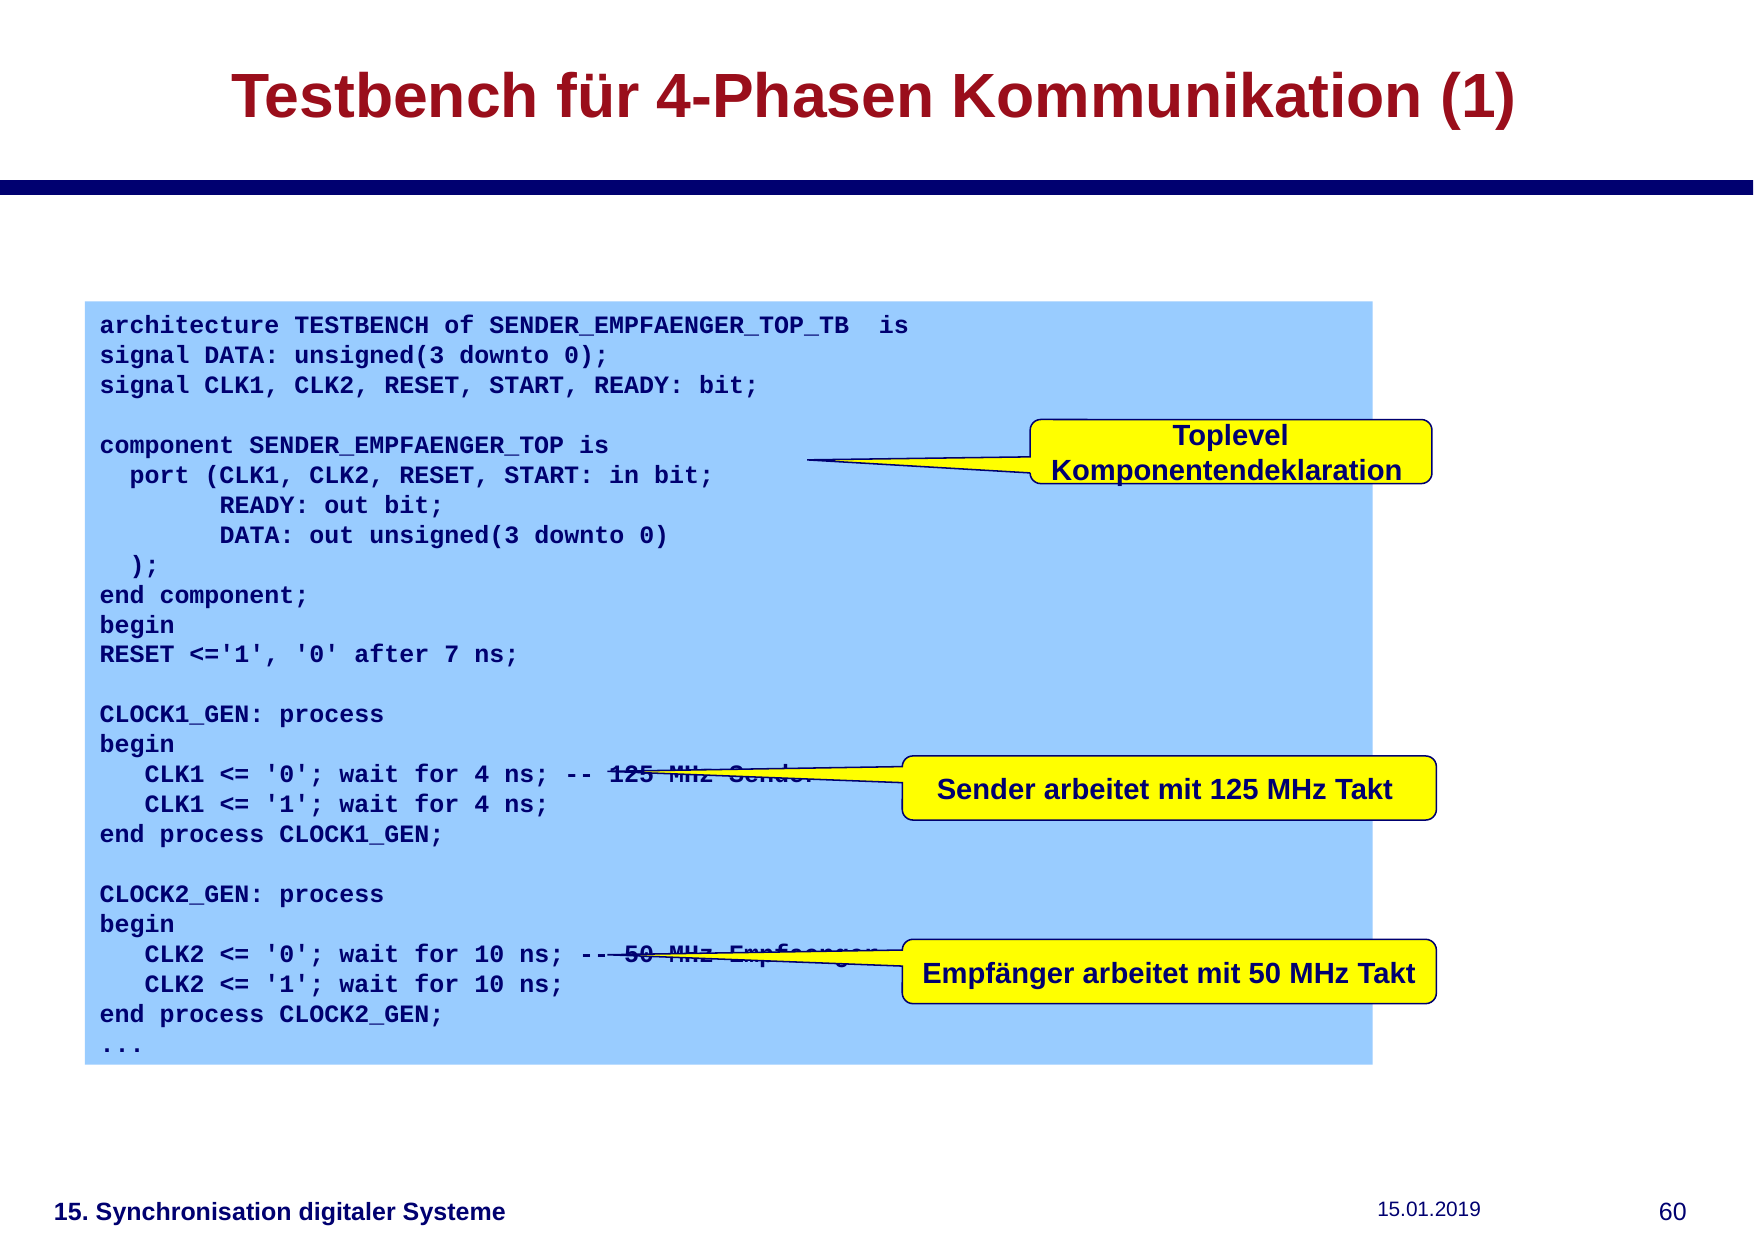

# Testbench für 4-Phasen Kommunikation (1)
architecture TESTBENCH of SENDER_EMPFAENGER_TOP_TB  is
signal DATA: unsigned(3 downto 0);
signal CLK1, CLK2, RESET, START, READY: bit;

component SENDER_EMPFAENGER_TOP is
  port (CLK1, CLK2, RESET, START: in bit;
        READY: out bit;
        DATA: out unsigned(3 downto 0)
  );
end component;
begin
RESET <='1', '0' after 7 ns;

CLOCK1_GEN: process
begin
   CLK1 <= '0'; wait for 4 ns; -- 125 MHz Sender
   CLK1 <= '1'; wait for 4 ns;
end process CLOCK1_GEN;

CLOCK2_GEN: process
begin
   CLK2 <= '0'; wait for 10 ns; -- 50 MHz Empfaenger
   CLK2 <= '1'; wait for 10 ns;
end process CLOCK2_GEN;
...
Toplevel Komponentendeklaration
Sender arbeitet mit 125 MHz Takt
Empfänger arbeitet mit 50 MHz Takt
15. Synchronisation digitaler Systeme
15.01.2019
60